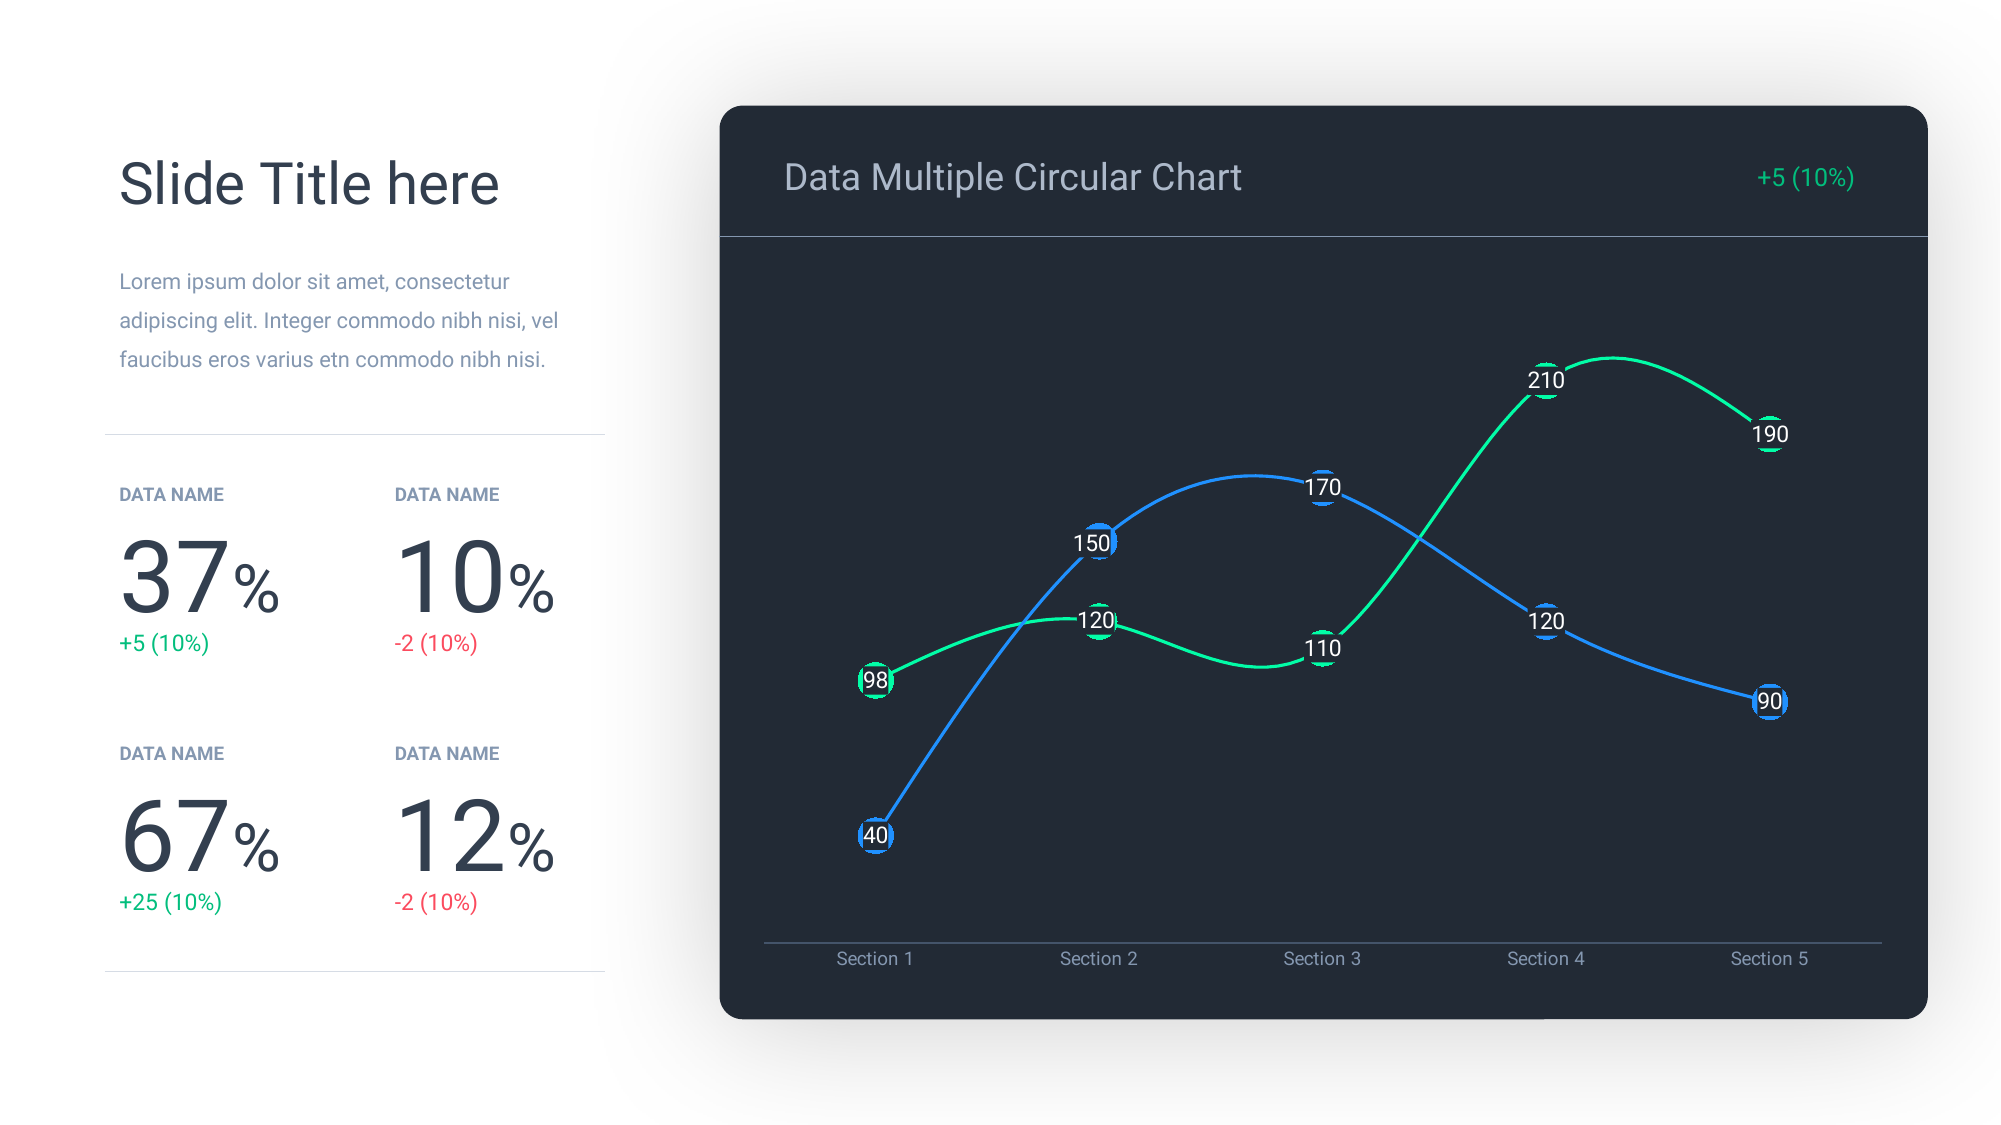

Slide Title here
Data Multiple Circular Chart
+5 (10%)
Lorem ipsum dolor sit amet, consectetur adipiscing elit. Integer commodo nibh nisi, vel faucibus eros varius etn commodo nibh nisi.

### Chart

| Category | Serie 1 | Serie 2 |
|---|---|---|
| Section 1 | 98.0 | 40.0 |
| Section 2 | 120.0 | 150.0 |
| Section 3 | 110.0 | 170.0 |
| Section 4 | 210.0 | 120.0 |
| Section 5 | 190.0 | 90.0 |
DATA NAME
DATA NAME
37%
10%
+5 (10%)
-2 (10%)
DATA NAME
DATA NAME
67%
12%
+25 (10%)
-2 (10%)